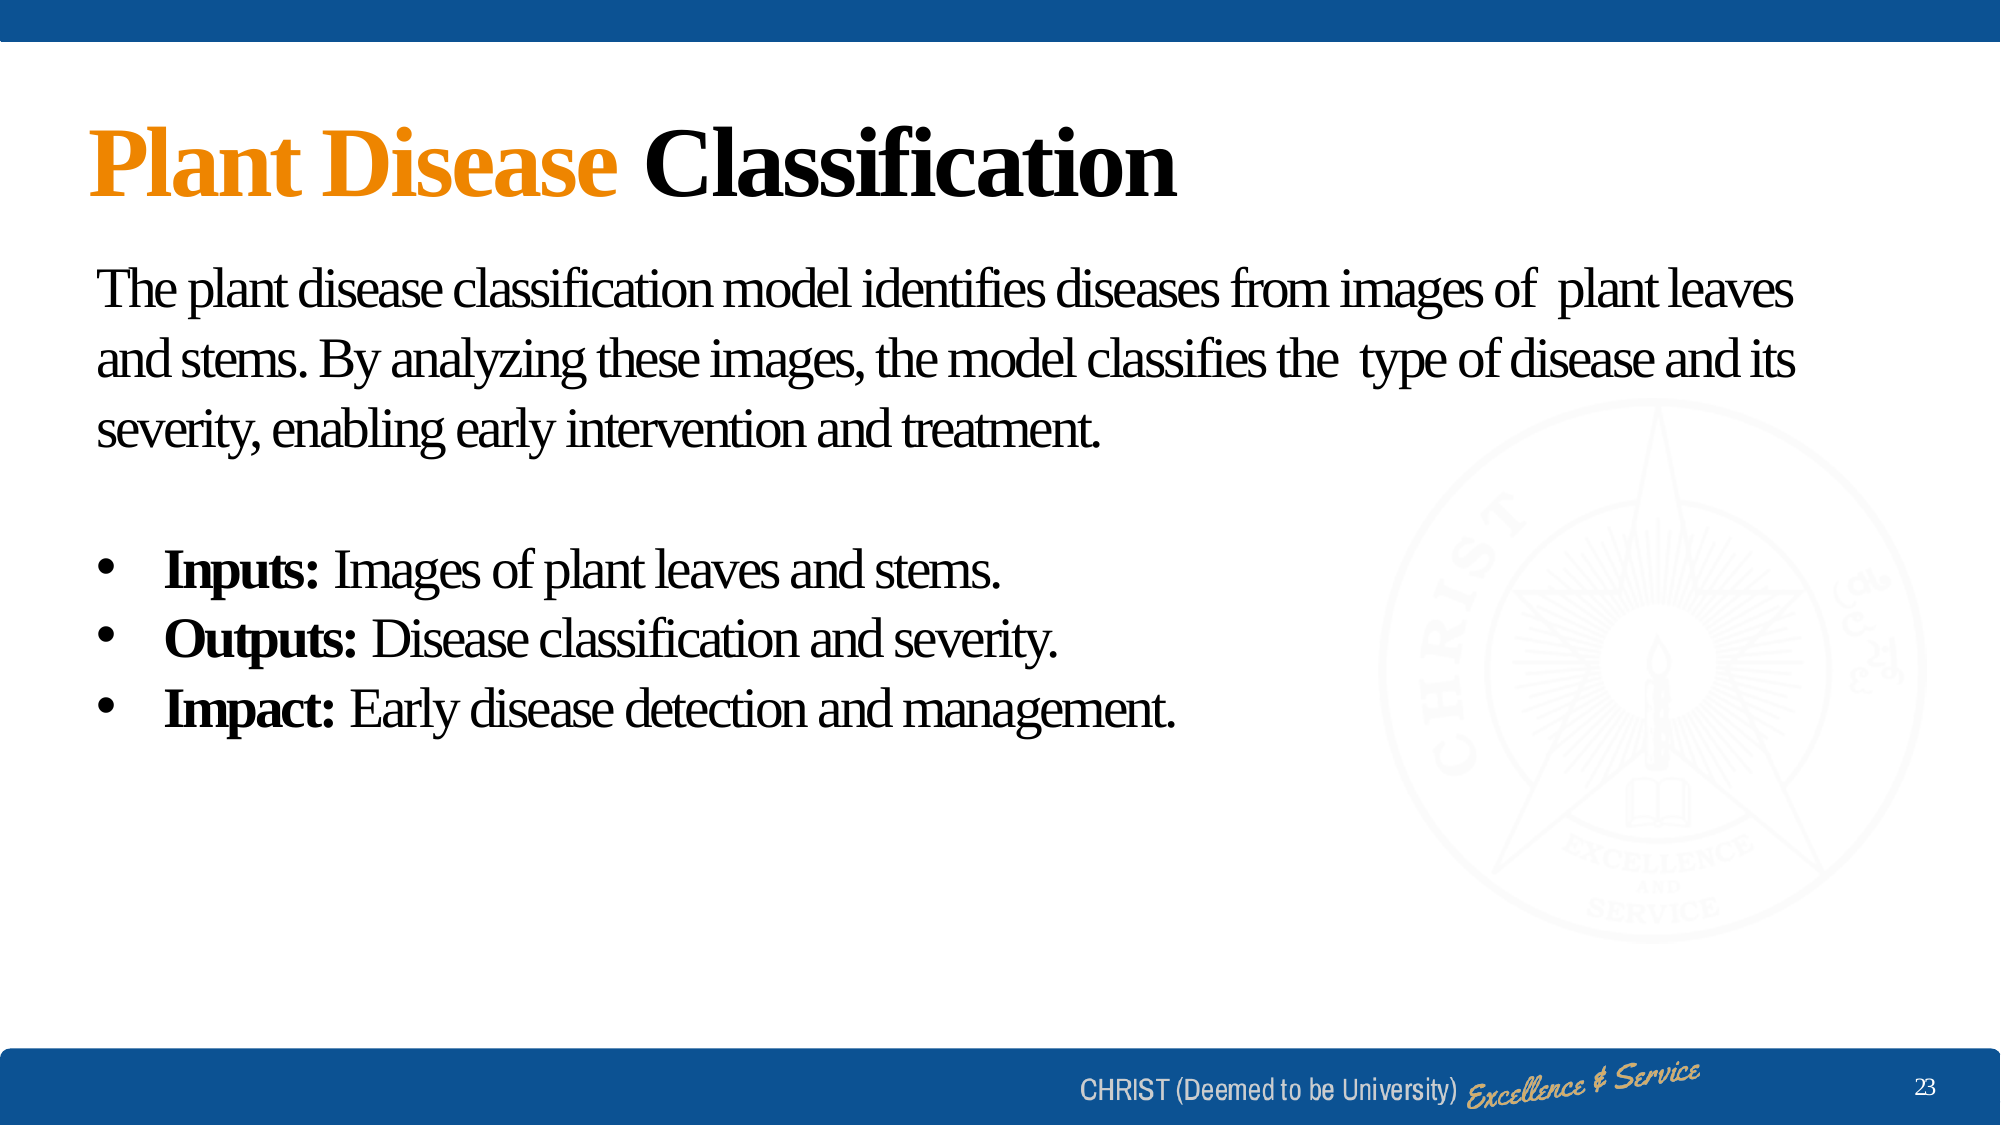

# Plant Disease Classification
The plant disease classification model identifies diseases from images of  plant leaves and stems. By analyzing these images, the model classifies the  type of disease and its severity, enabling early intervention and treatment.

Inputs: Images of plant leaves and stems.
Outputs: Disease classification and severity.
Impact: Early disease detection and management.
23